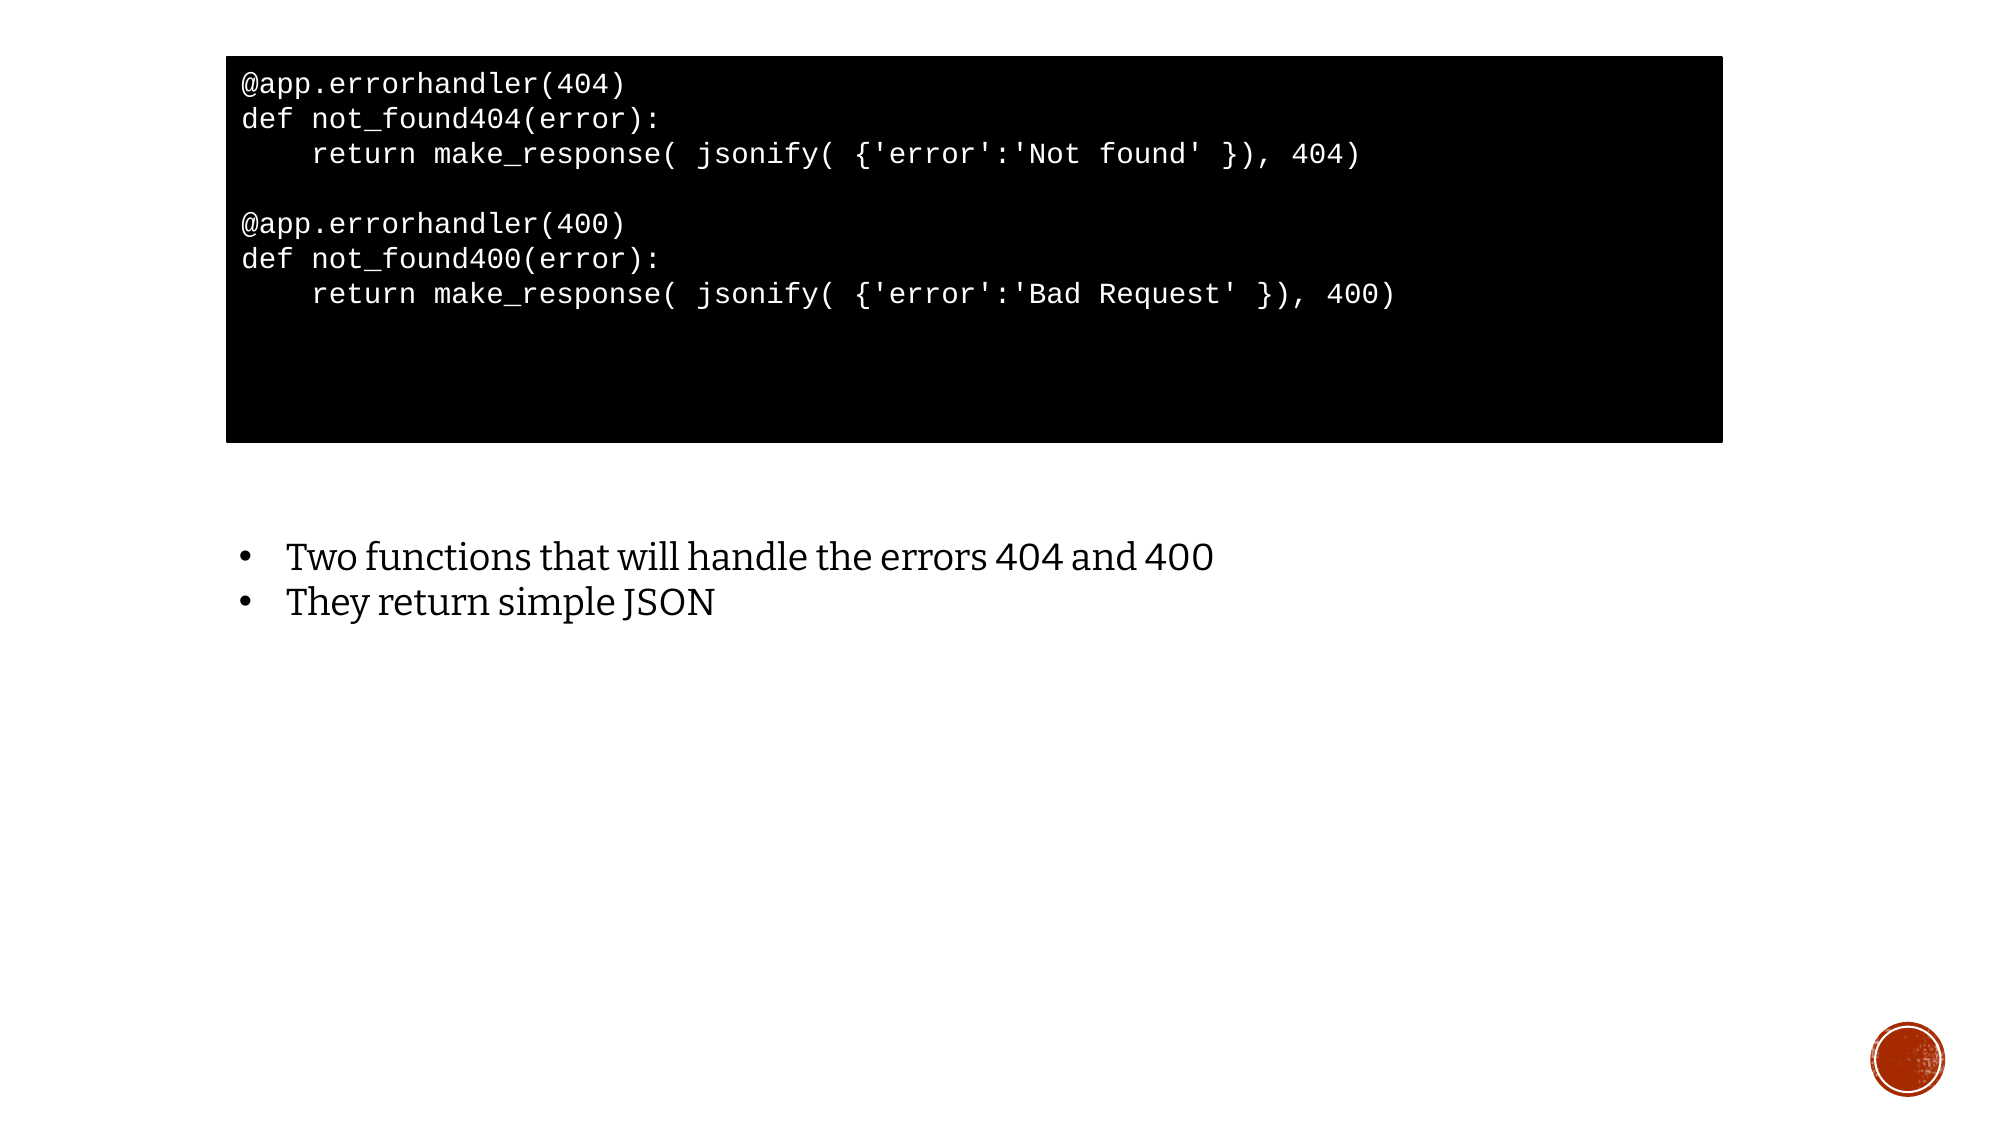

@app.errorhandler(404)
def not_found404(error):
    return make_response( jsonify( {'error':'Not found' }), 404)
@app.errorhandler(400)
def not_found400(error):
    return make_response( jsonify( {'error':'Bad Request' }), 400)

Two functions that will handle the errors 404 and 400
They return simple JSON